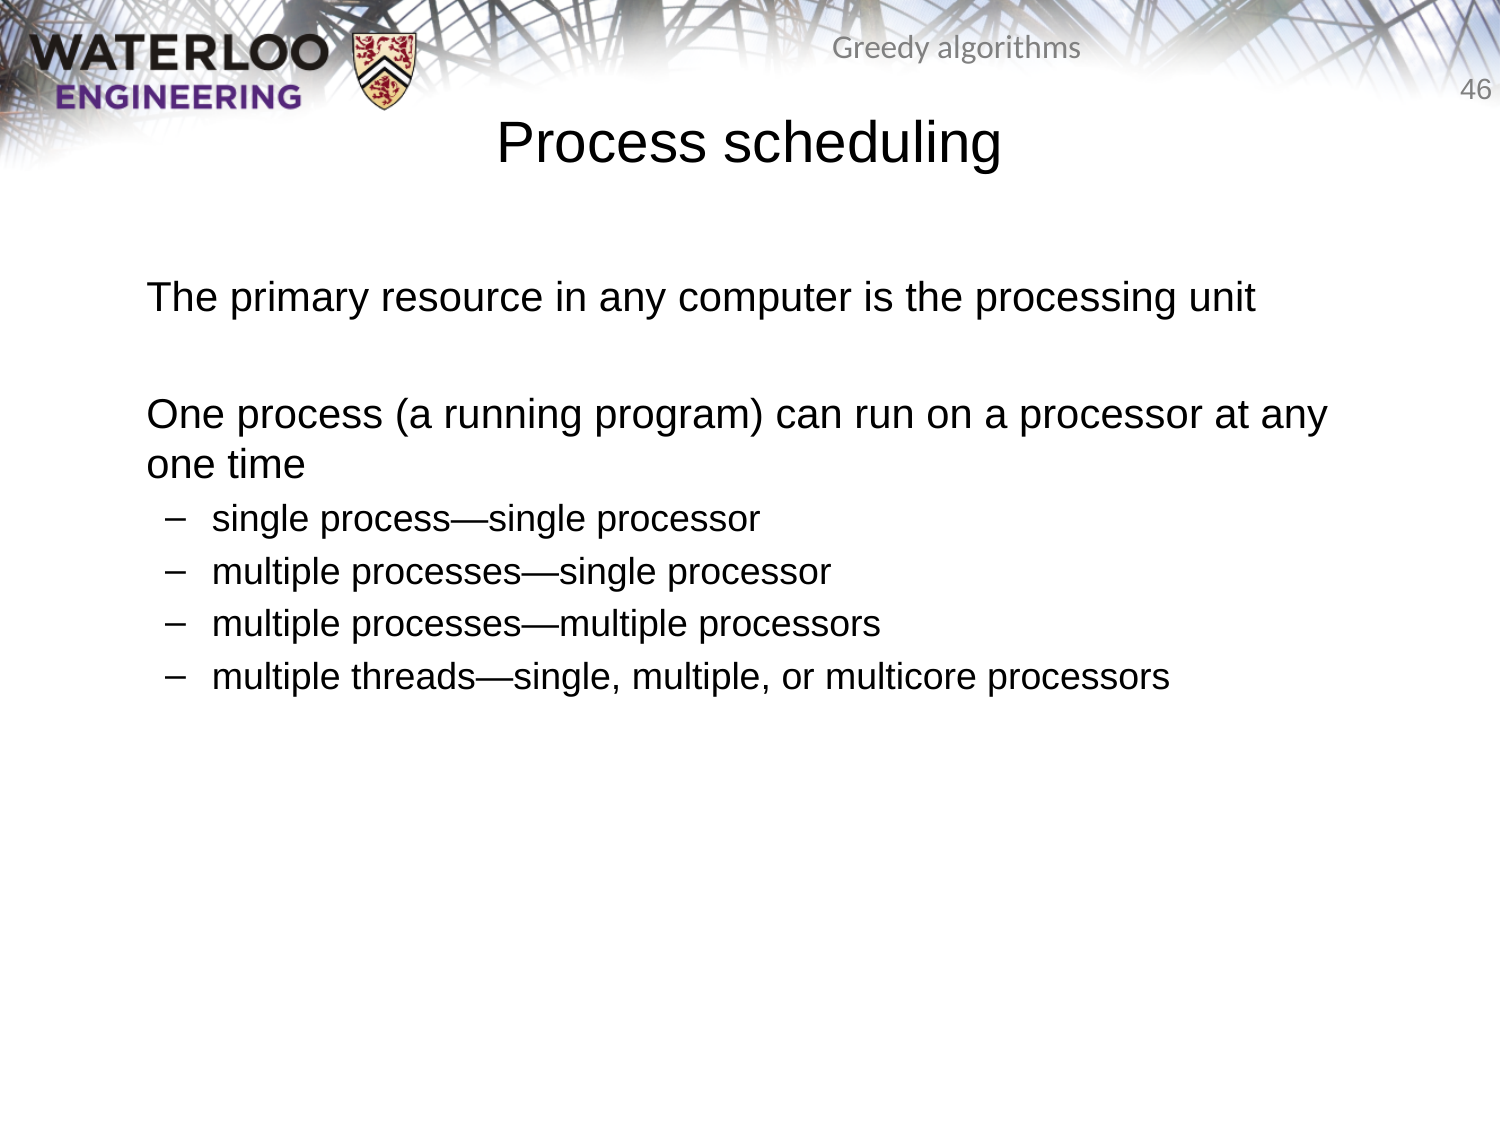

# Process scheduling
	The primary resource in any computer is the processing unit

	One process (a running program) can run on a processor at any one time
single process—single processor
multiple processes—single processor
multiple processes—multiple processors
multiple threads—single, multiple, or multicore processors